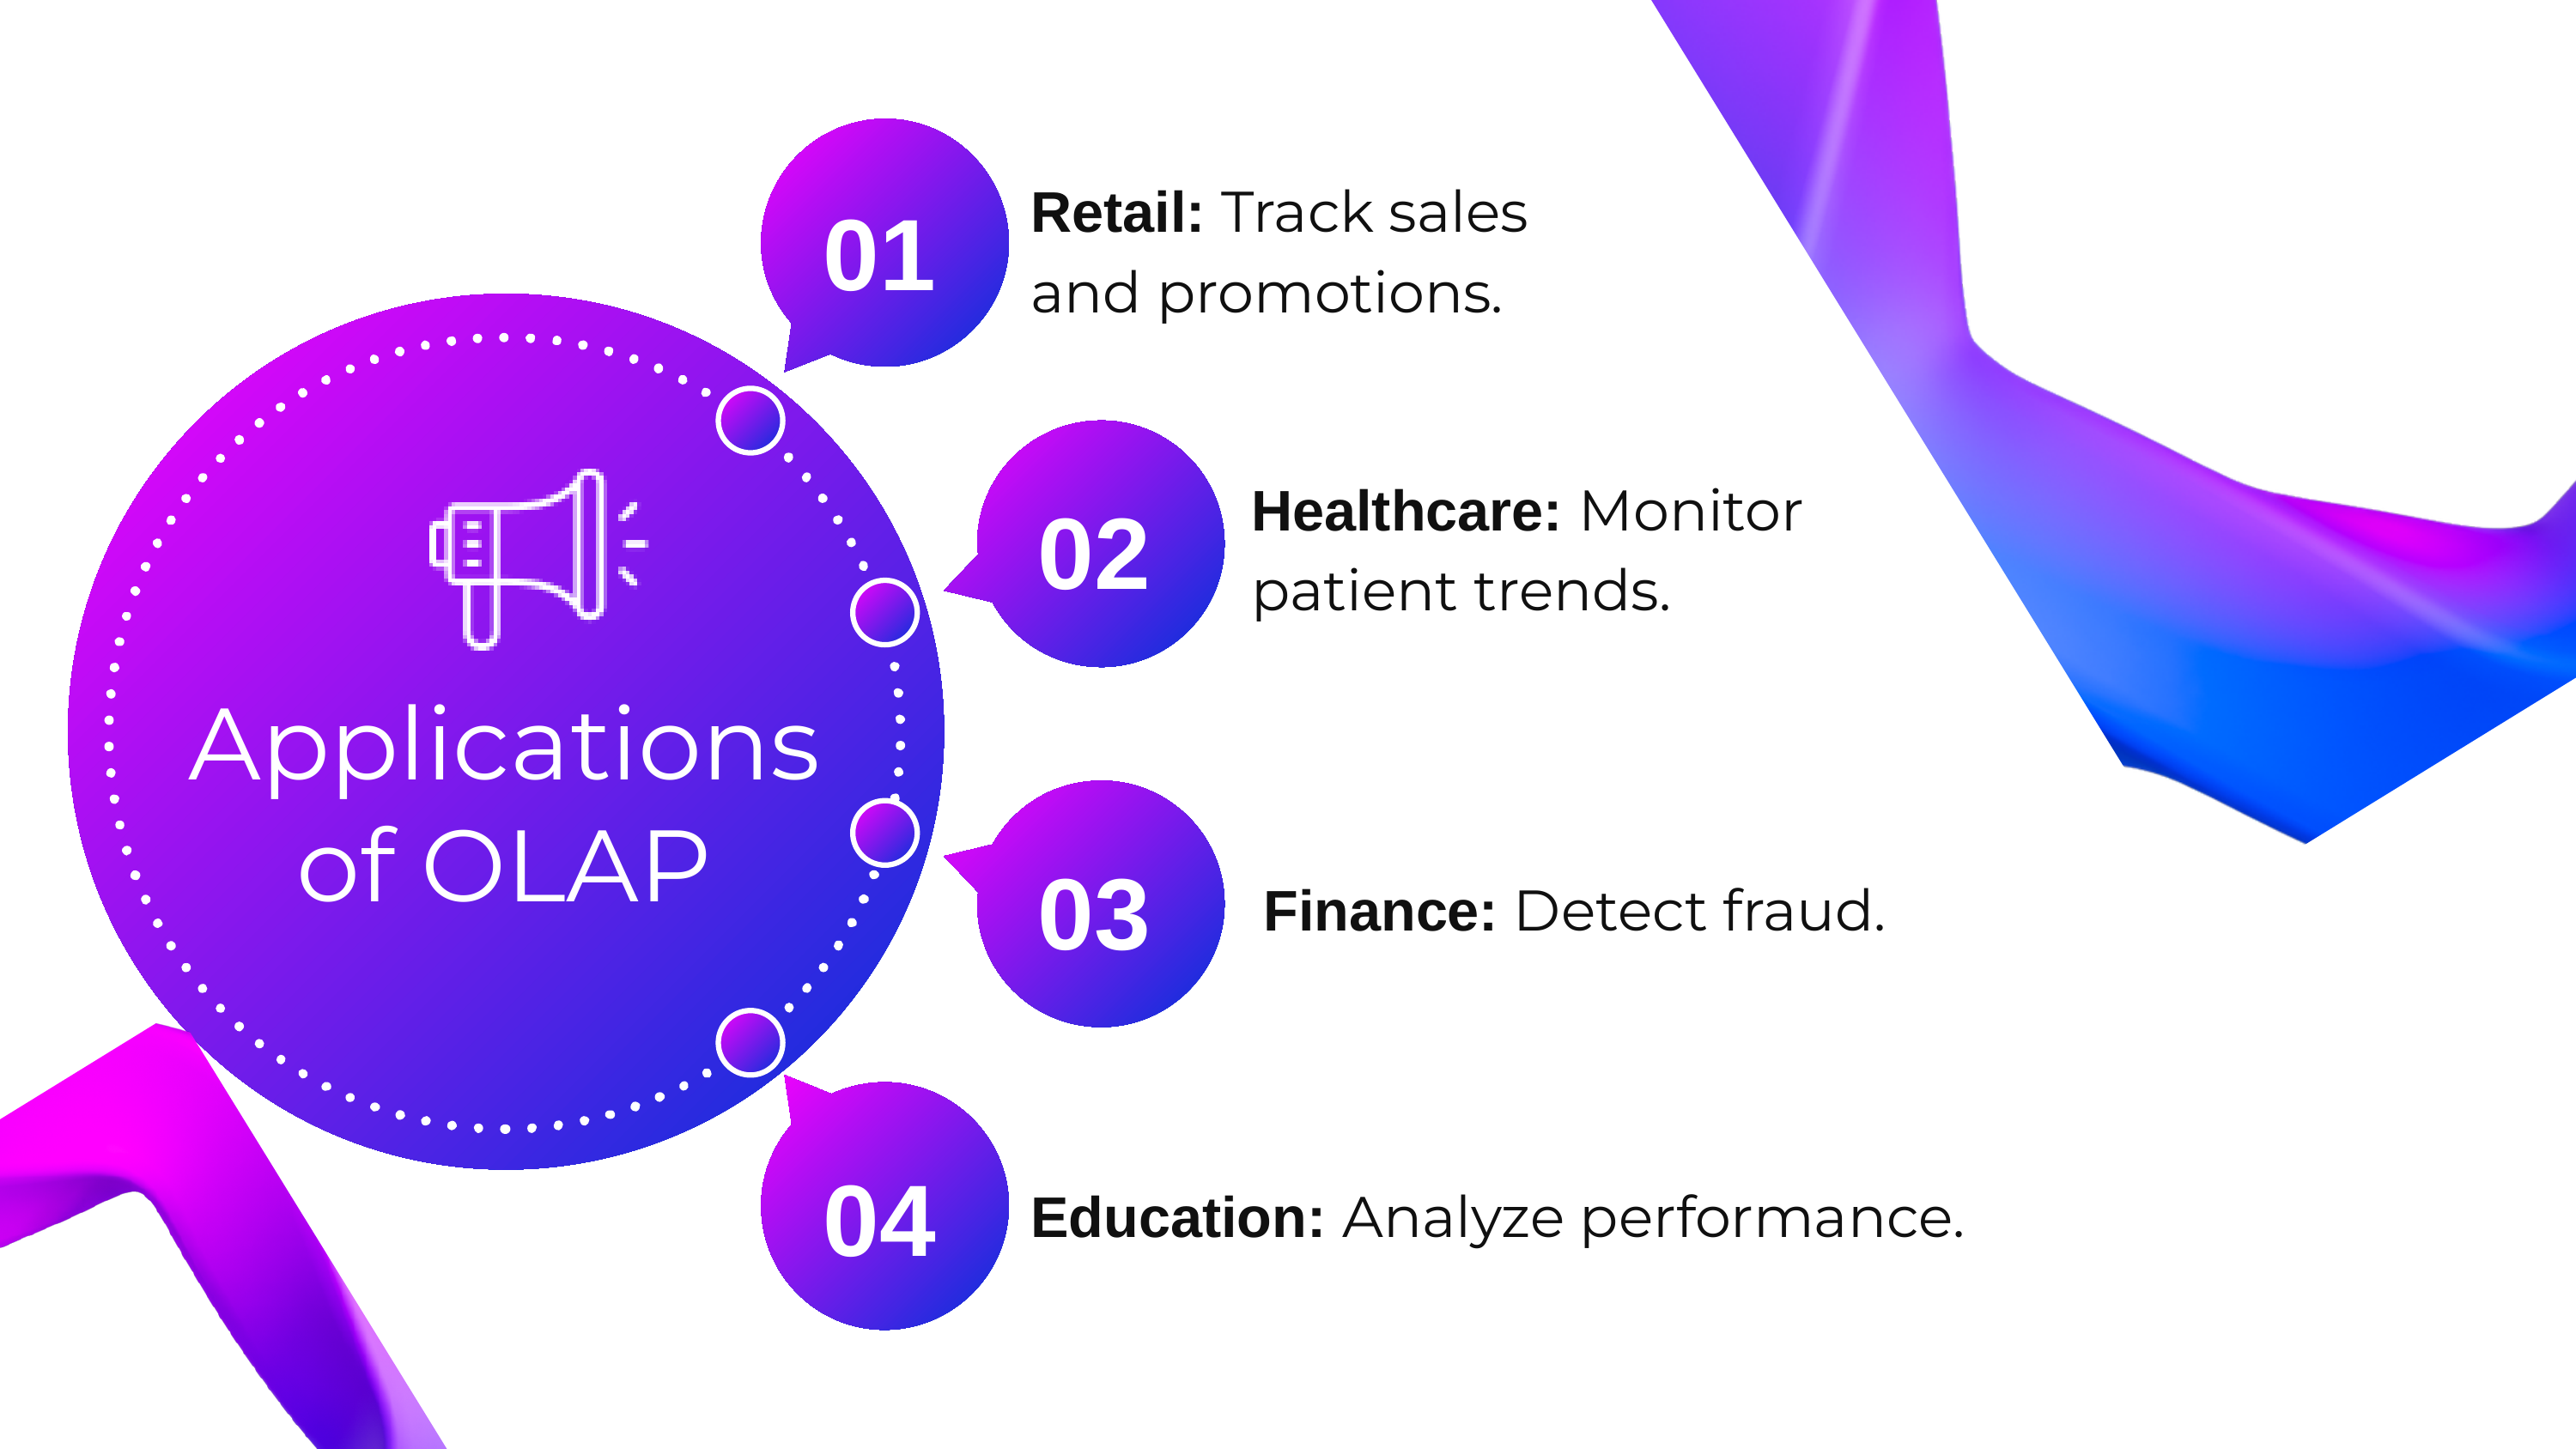

Retail: Track sales and promotions.
01

Healthcare: Monitor patient trends.
02

Applications of OLAP

03
Finance: Detect fraud.

04

Education: Analyze performance.